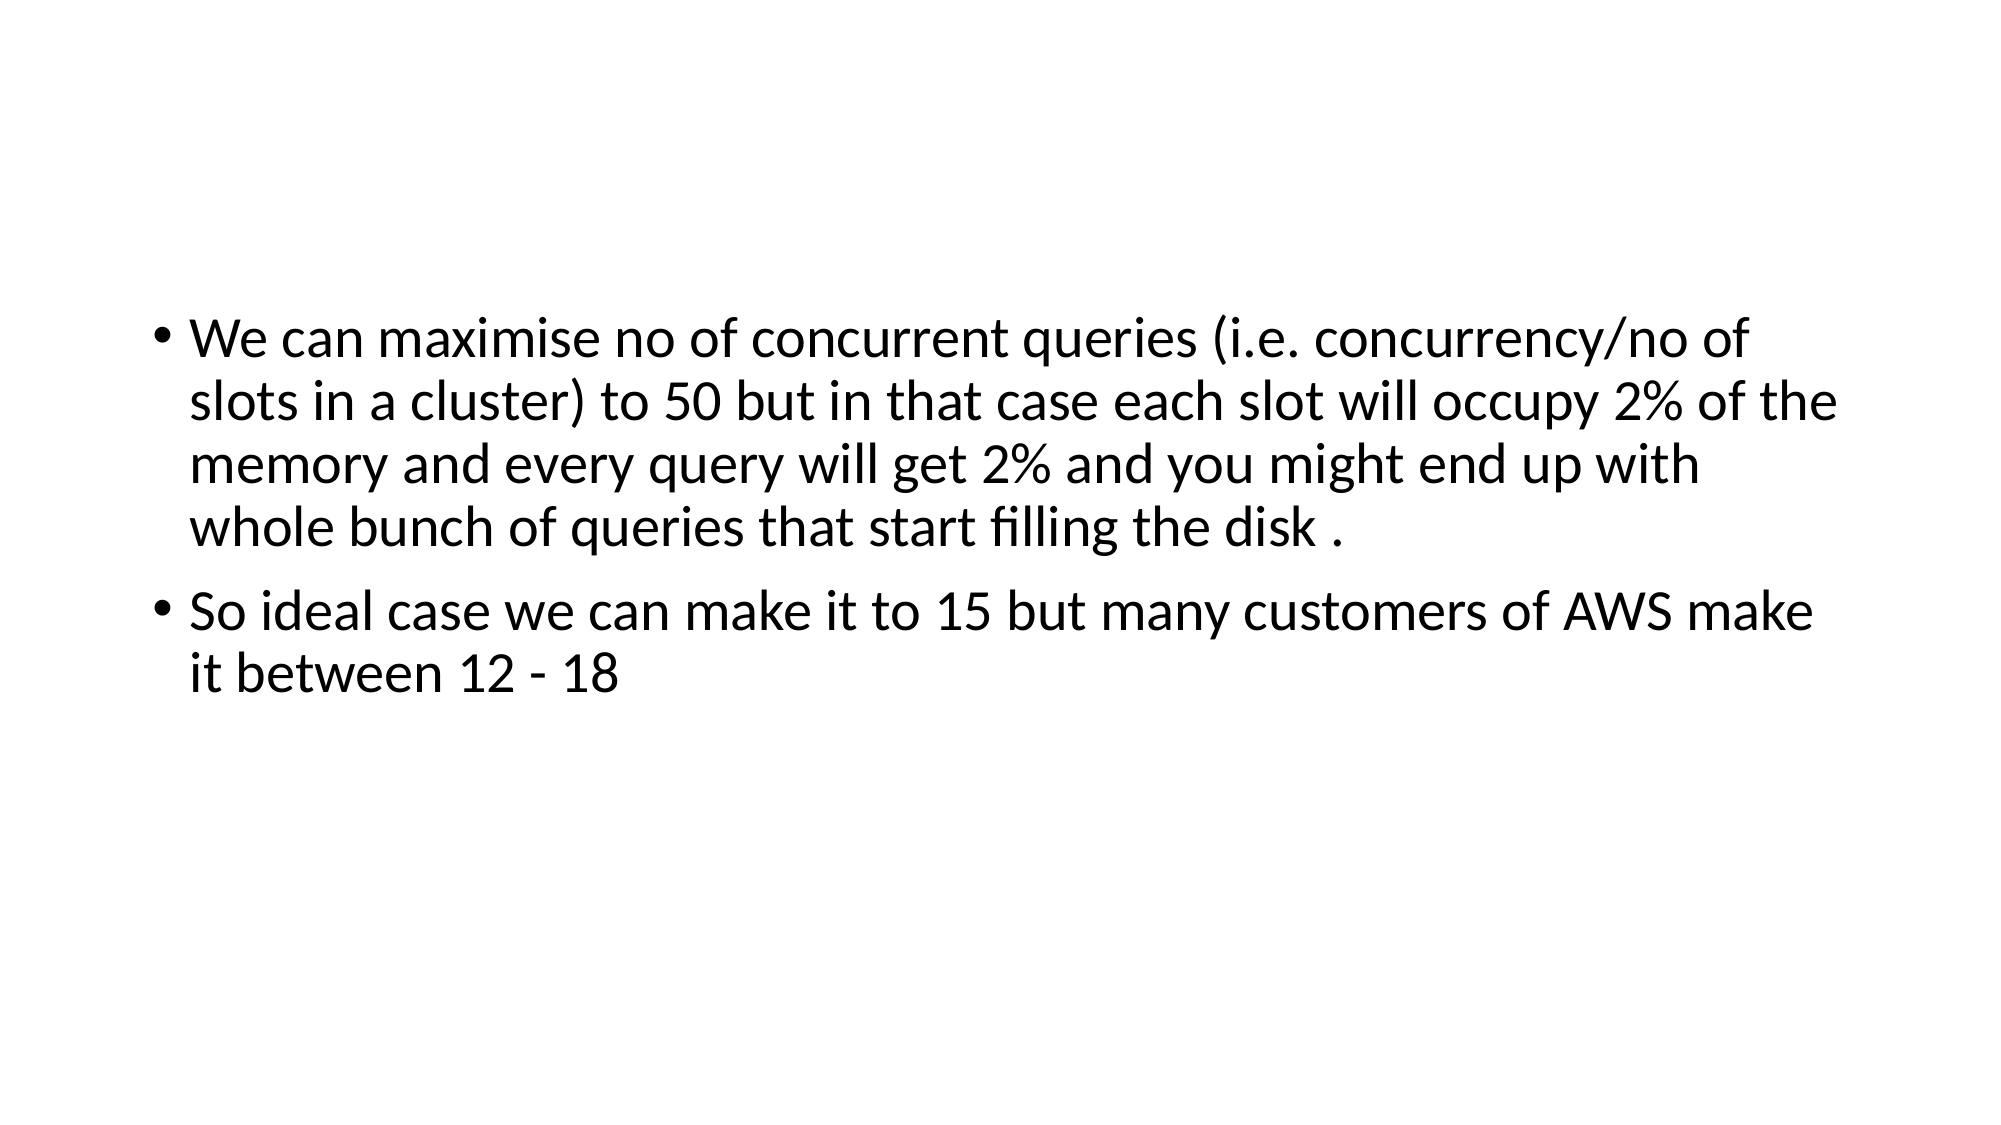

#
We can maximise no of concurrent queries (i.e. concurrency/no of slots in a cluster) to 50 but in that case each slot will occupy 2% of the memory and every query will get 2% and you might end up with whole bunch of queries that start filling the disk .
So ideal case we can make it to 15 but many customers of AWS make it between 12 - 18